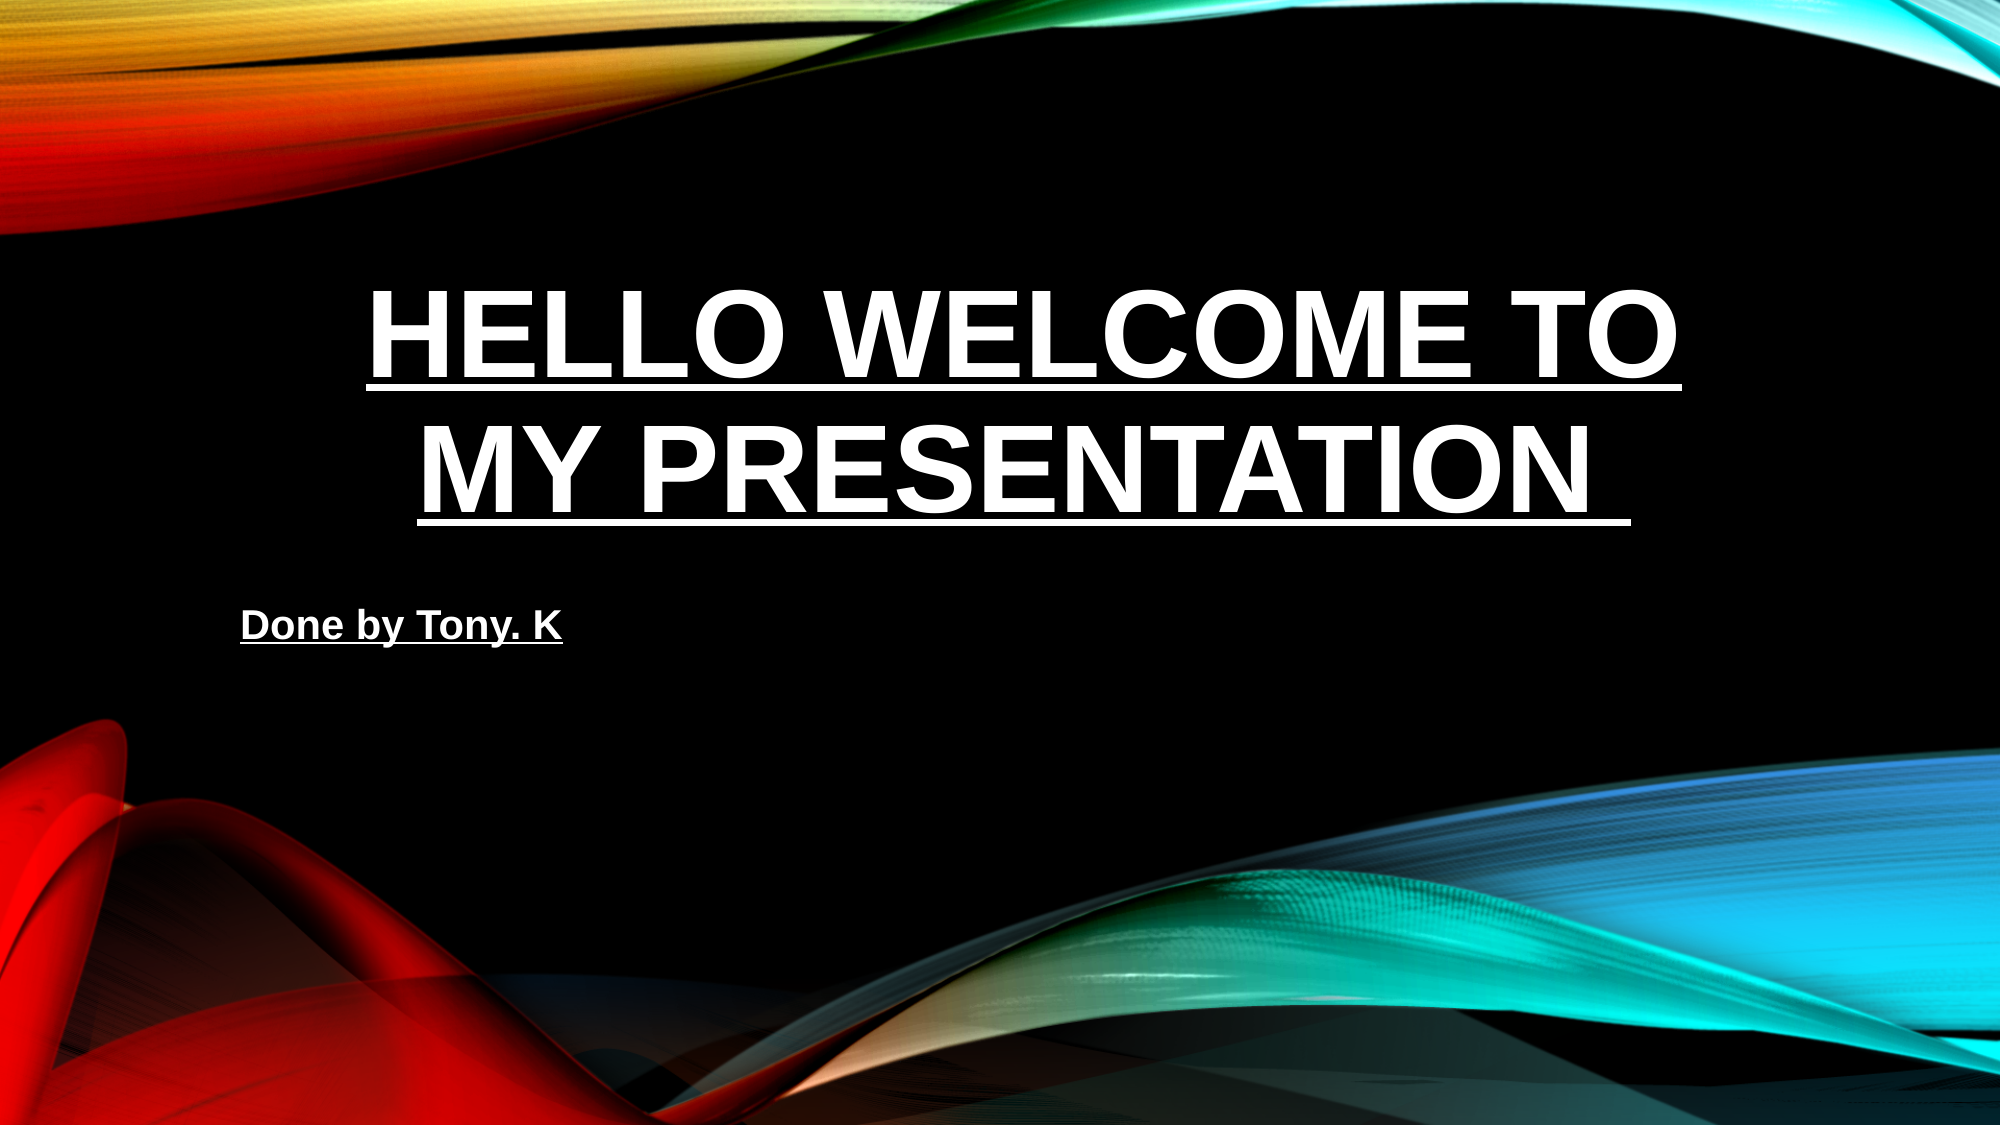

# Hello welcome to my presentation
Done by Tony. K